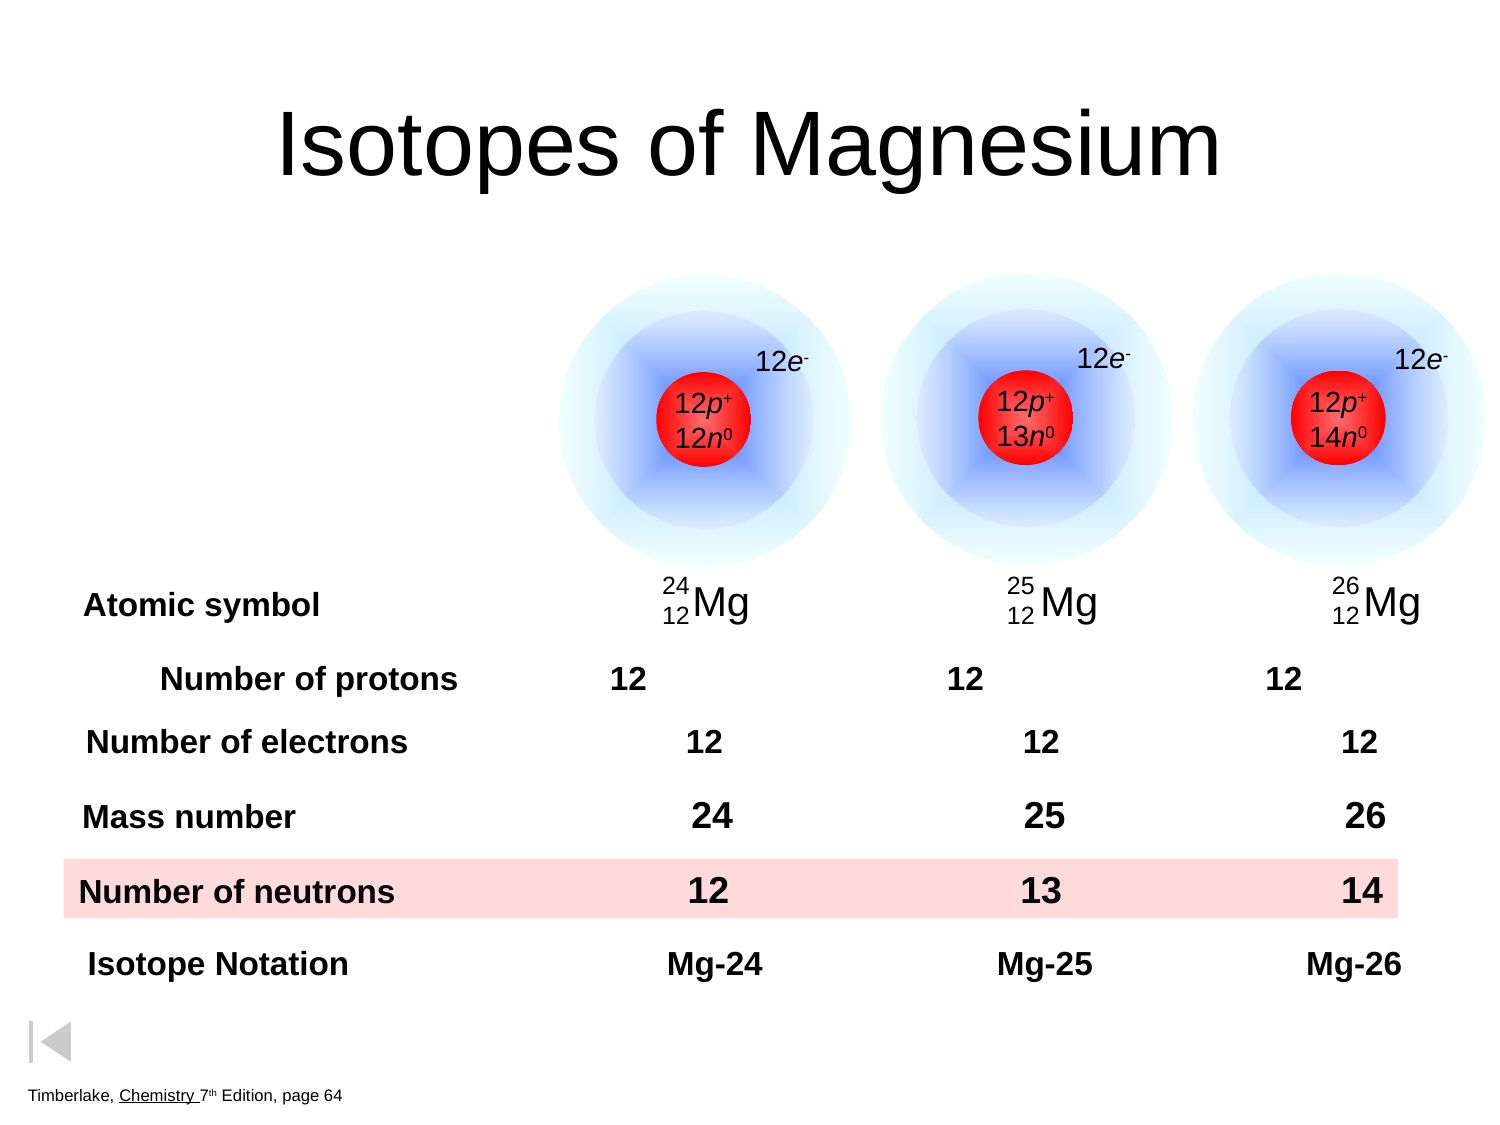

# Isotopes of Magnesium

12p+
13n0

12p+
14n0

12p+
12n0
12e-
12e-
12e-
24
12
25
12
26
12
Atomic symbol			 Mg		     Mg		       Mg
Number of protons		12		    12		      12
Number of electrons		12		    12		      12
Mass number			 24		    25		      26
Number of neutrons		 12		    13		      14
Isotope Notation		              Mg-24		 Mg-25		  Mg-26

Timberlake, Chemistry 7th Edition, page 64